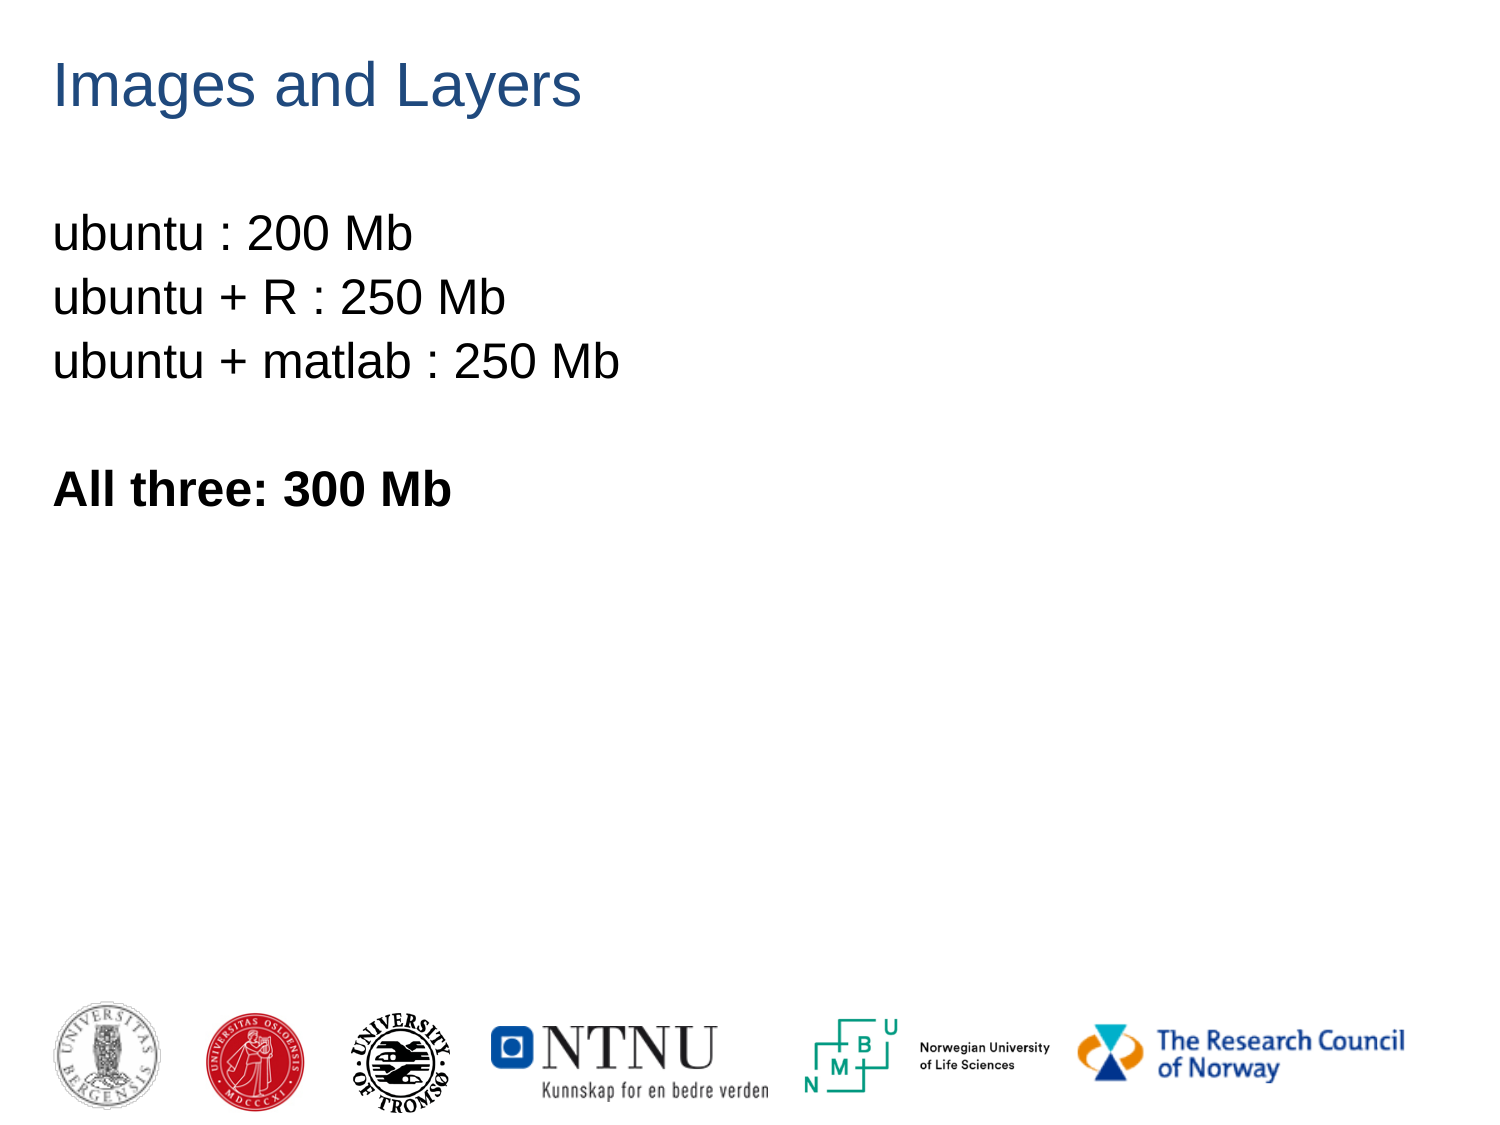

# Images and Layers
ubuntu : 200 Mb
ubuntu + R : 250 Mb
ubuntu + matlab : 250 Mb

All three: 300 Mb